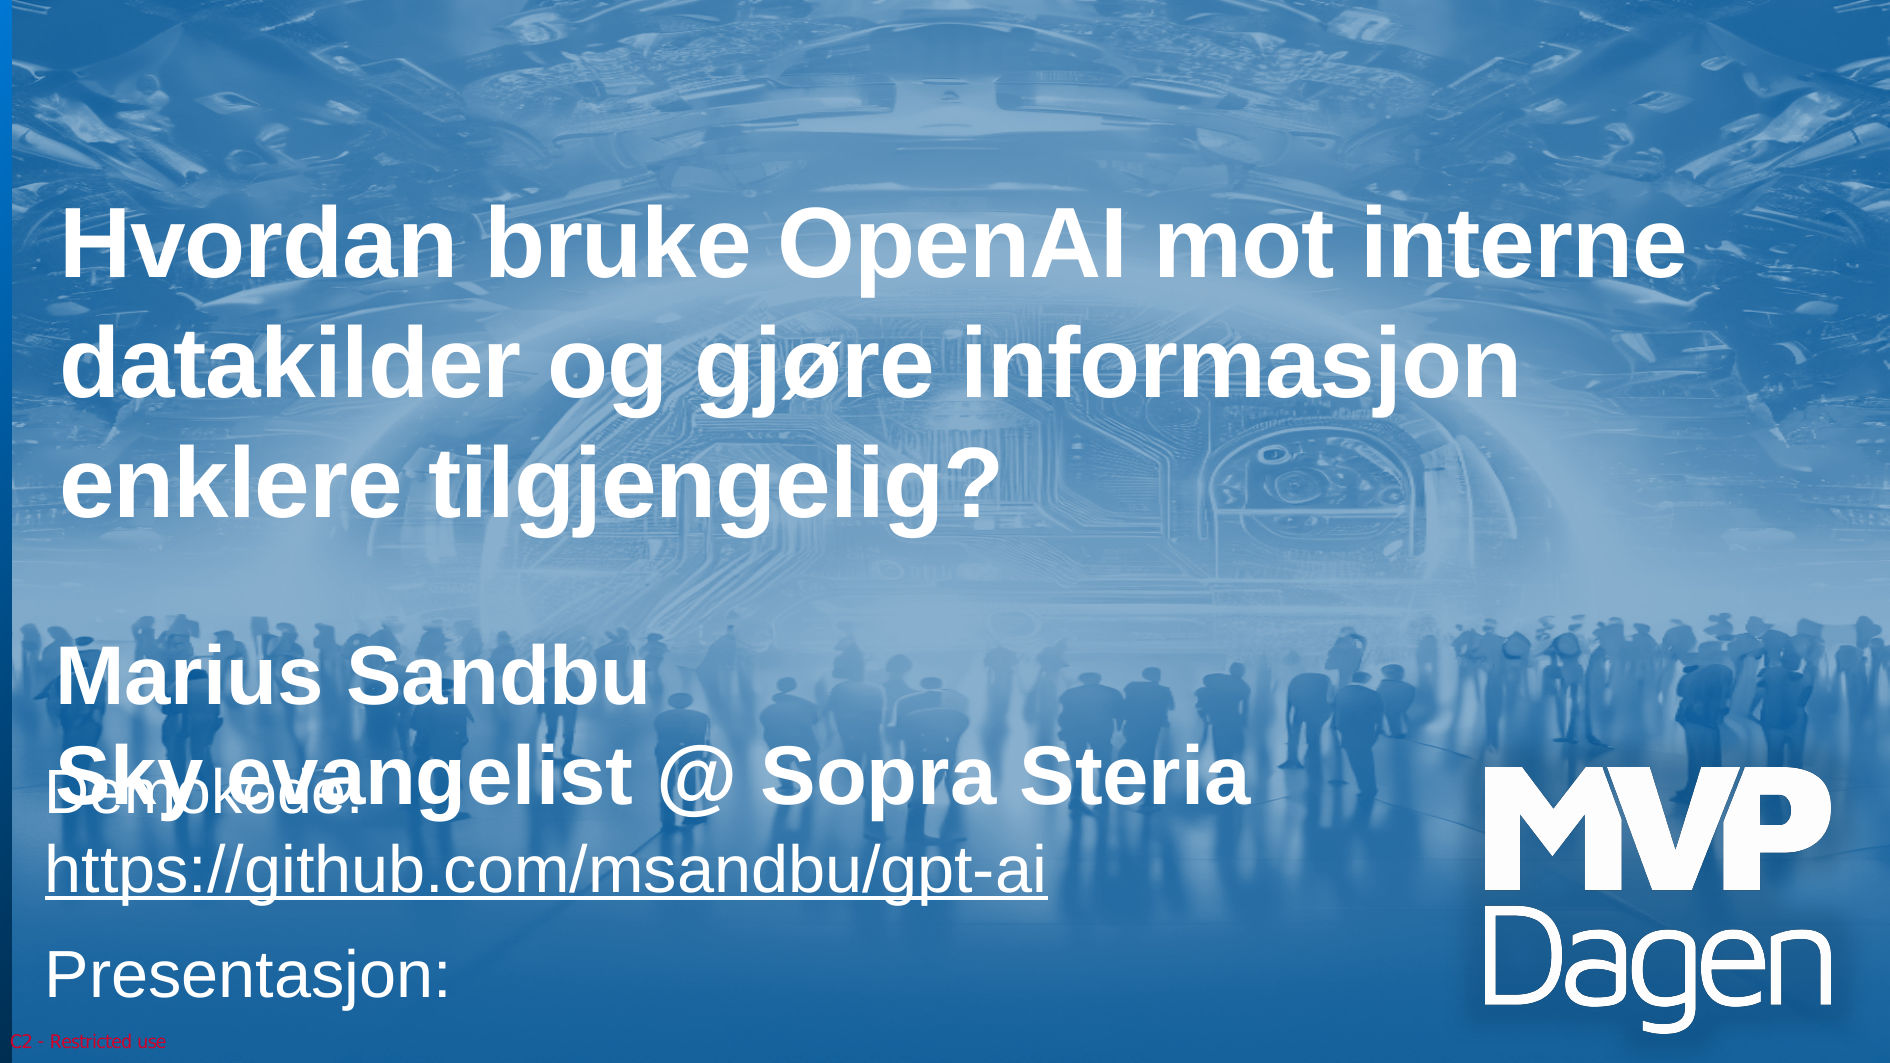

# Hvordan bruke OpenAI mot interne datakilder og gjøre informasjon enklere tilgjengelig?
Marius Sandbu
Sky evangelist @ Sopra Steria
Demokode: https://github.com/msandbu/gpt-ai
Presentasjon: